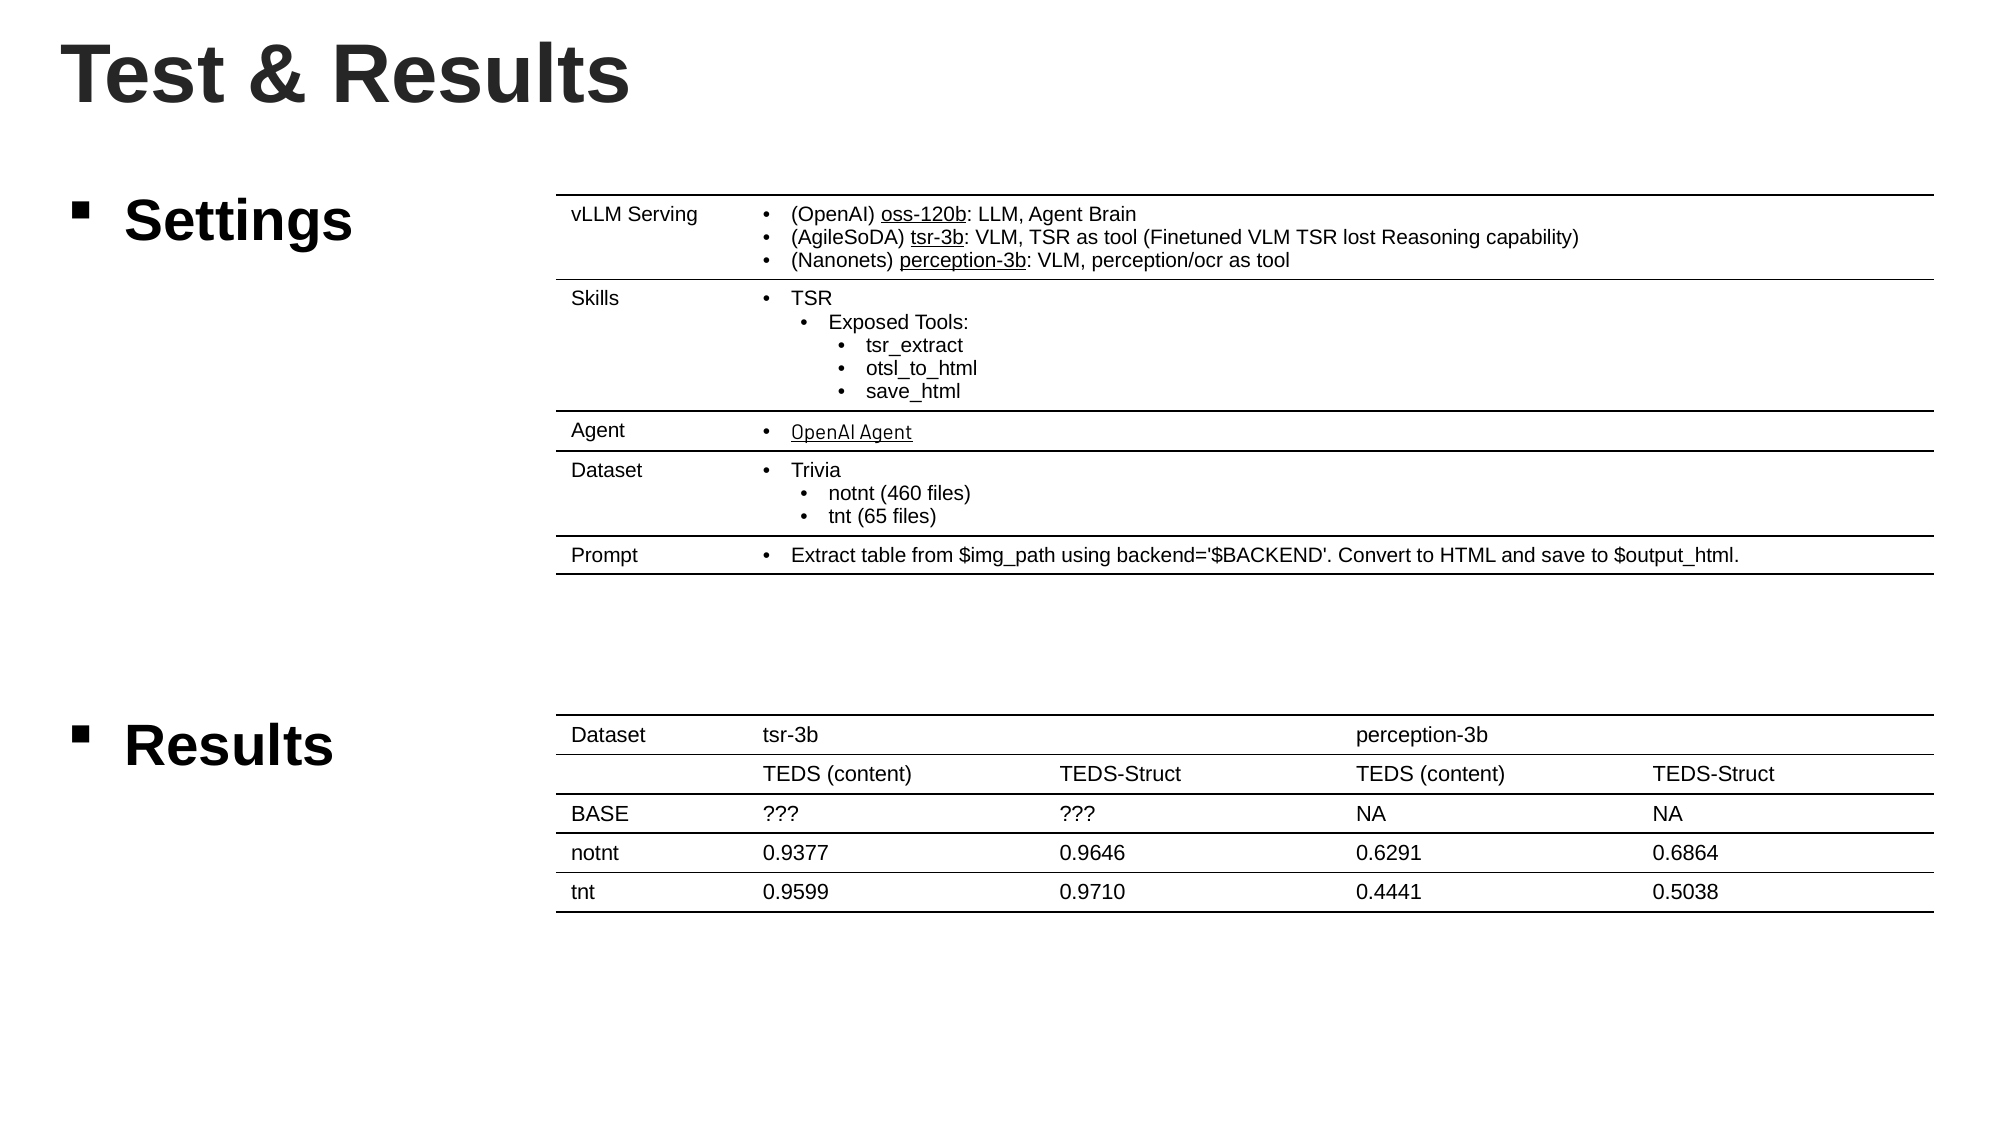

Test & Results
Settings

Results

| vLLM Serving | (OpenAI) oss-120b: LLM, Agent Brain (AgileSoDA) tsr-3b: VLM, TSR as tool (Finetuned VLM TSR lost Reasoning capability) (Nanonets) perception-3b: VLM, perception/ocr as tool |
| --- | --- |
| Skills | TSR Exposed Tools: tsr\_extract otsl\_to\_html save\_html |
| Agent | OpenAI Agent |
| Dataset | Trivia notnt (460 files) tnt (65 files) |
| Prompt | Extract table from $img\_path using backend='$BACKEND'. Convert to HTML and save to $output\_html. |
| Dataset | tsr-3b |  | perception-3b |  |
| --- | --- | --- | --- | --- |
|  | TEDS (content) | TEDS-Struct | TEDS (content) | TEDS-Struct |
| BASE | ??? | ??? | NA | NA |
| notnt | 0.9377 | 0.9646 | 0.6291 | 0.6864 |
| tnt | 0.9599 | 0.9710 | 0.4441 | 0.5038 |